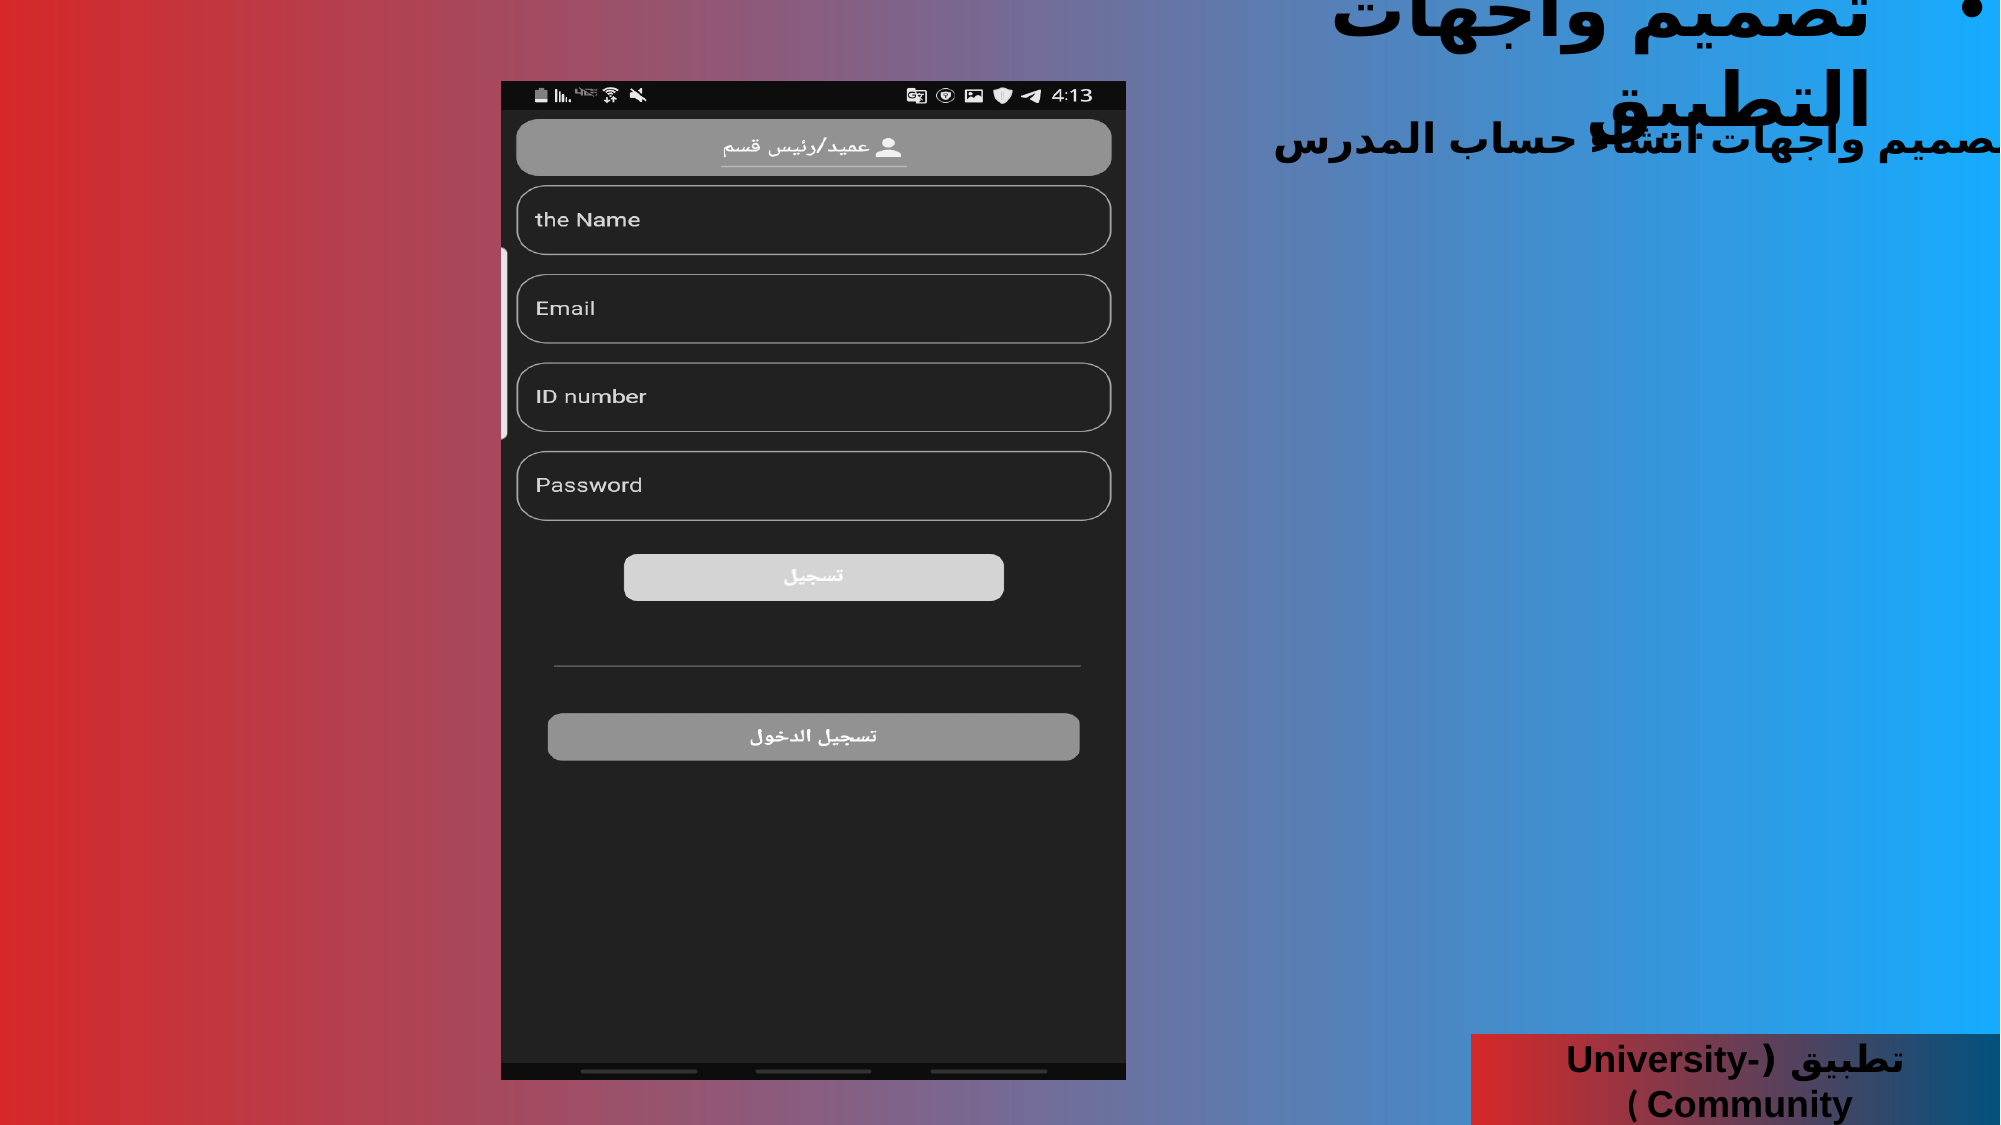

تصميم واجهات التطبيق

تصميم واجهات أنشاء حساب المدرس
تطبيق (University-Community )